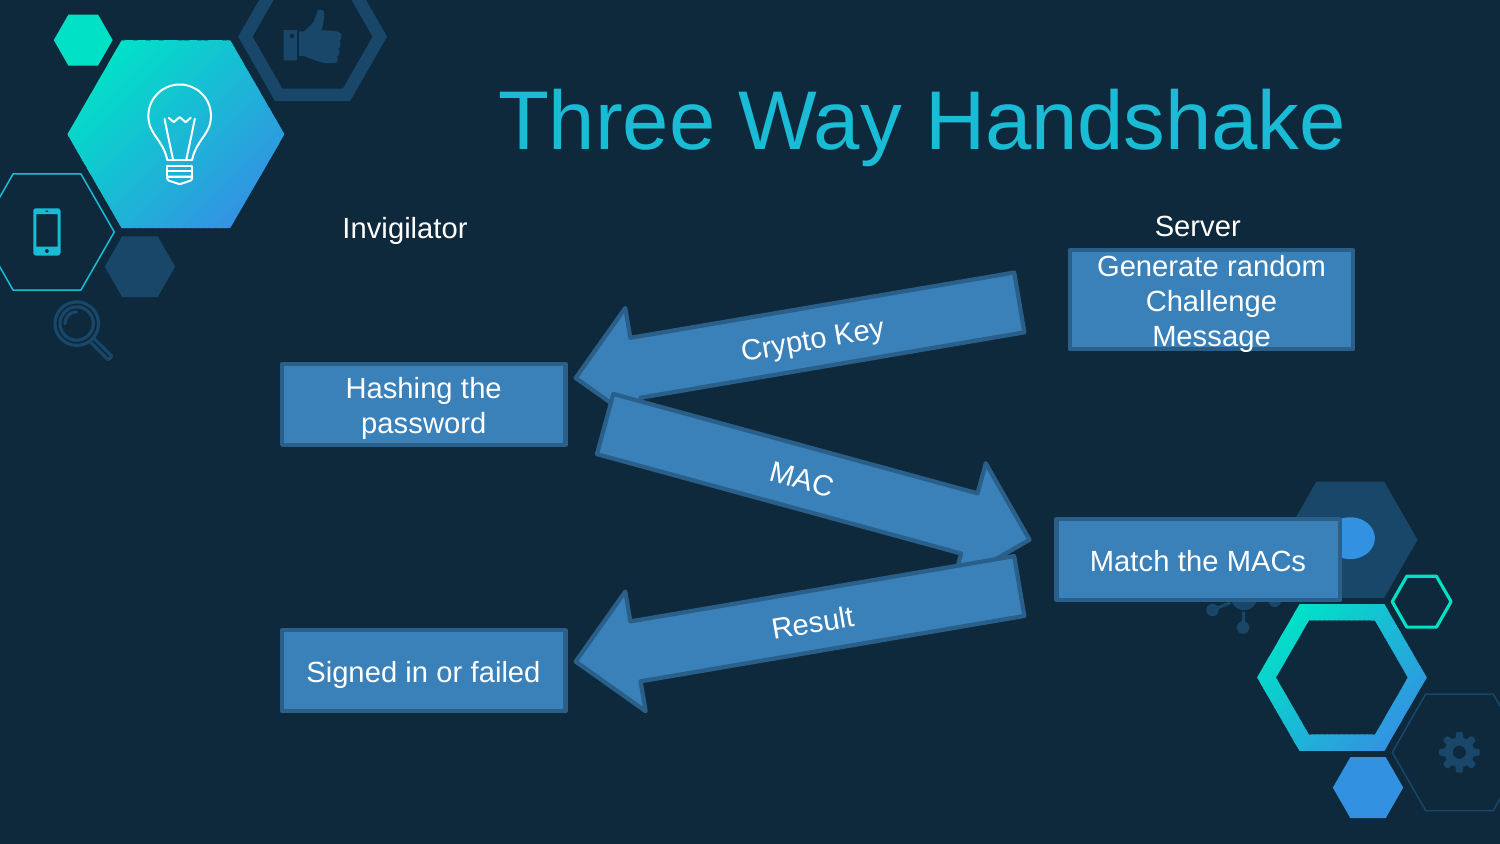

# Three Way Handshake
Server
Invigilator
Generate random Challenge Message
Crypto Key
Hashing the password
MAC
Match the MACs
Result
Signed in or failed